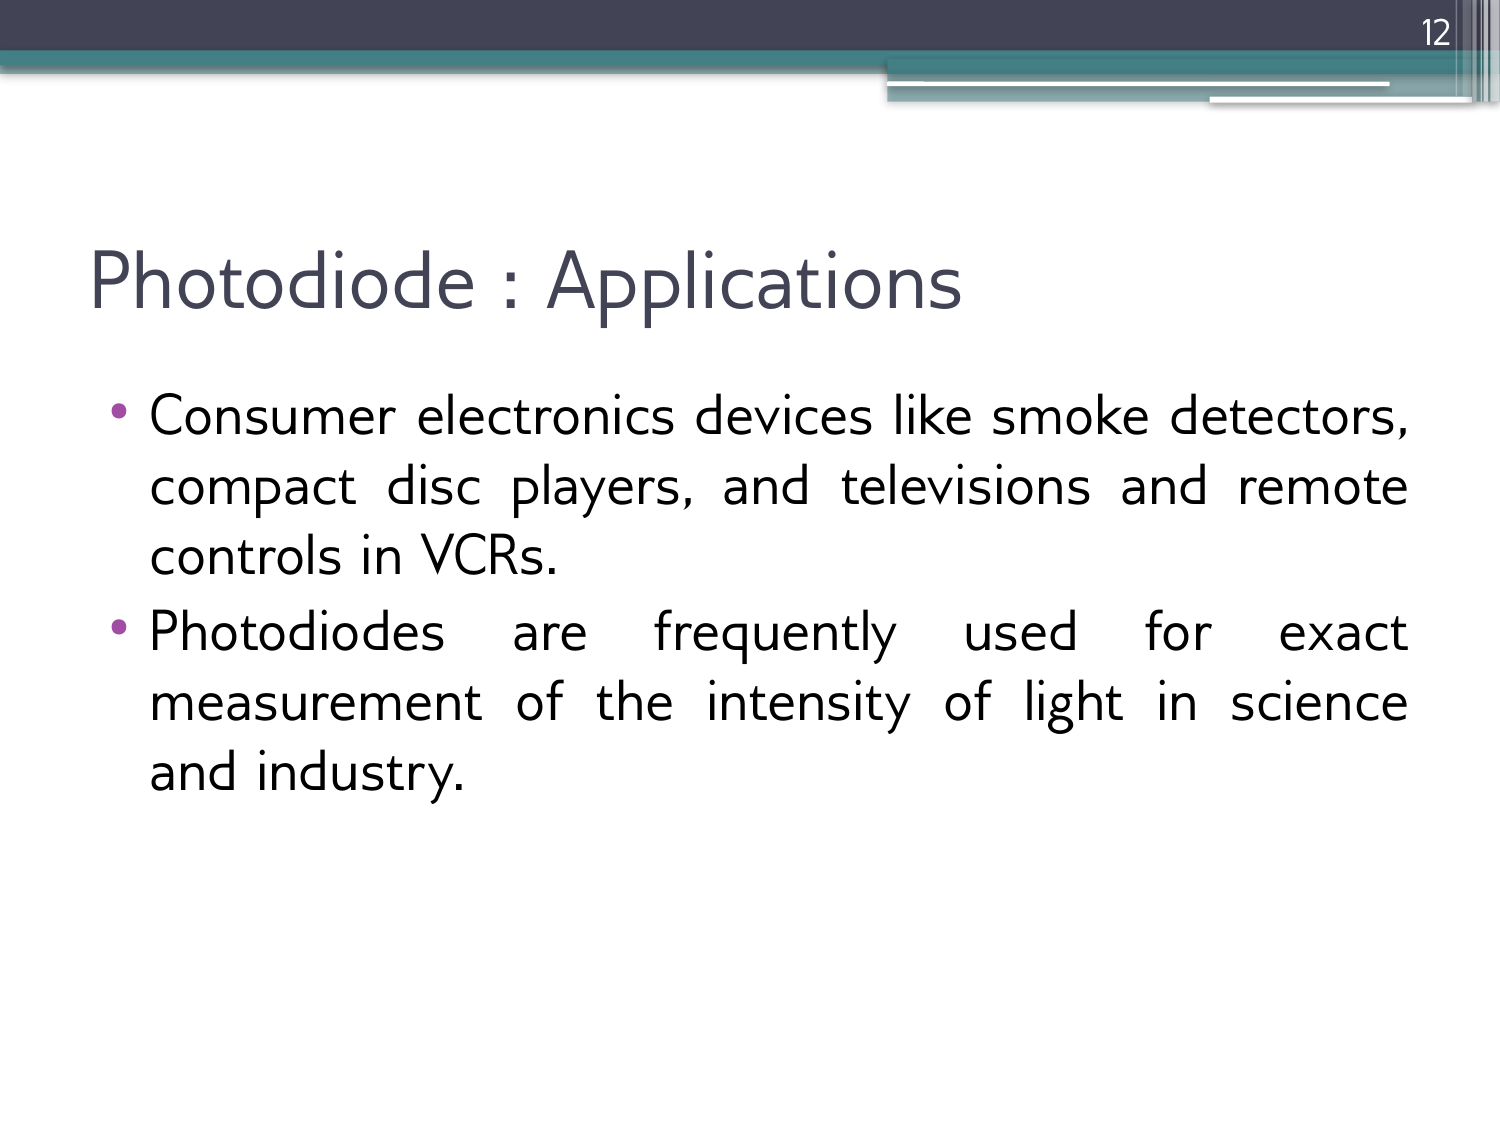

12
# Photodiode : Applications
Consumer electronics devices like smoke detectors, compact disc players, and televisions and remote controls in VCRs.
Photodiodes are frequently used for exact measurement of the intensity of light in science and industry.